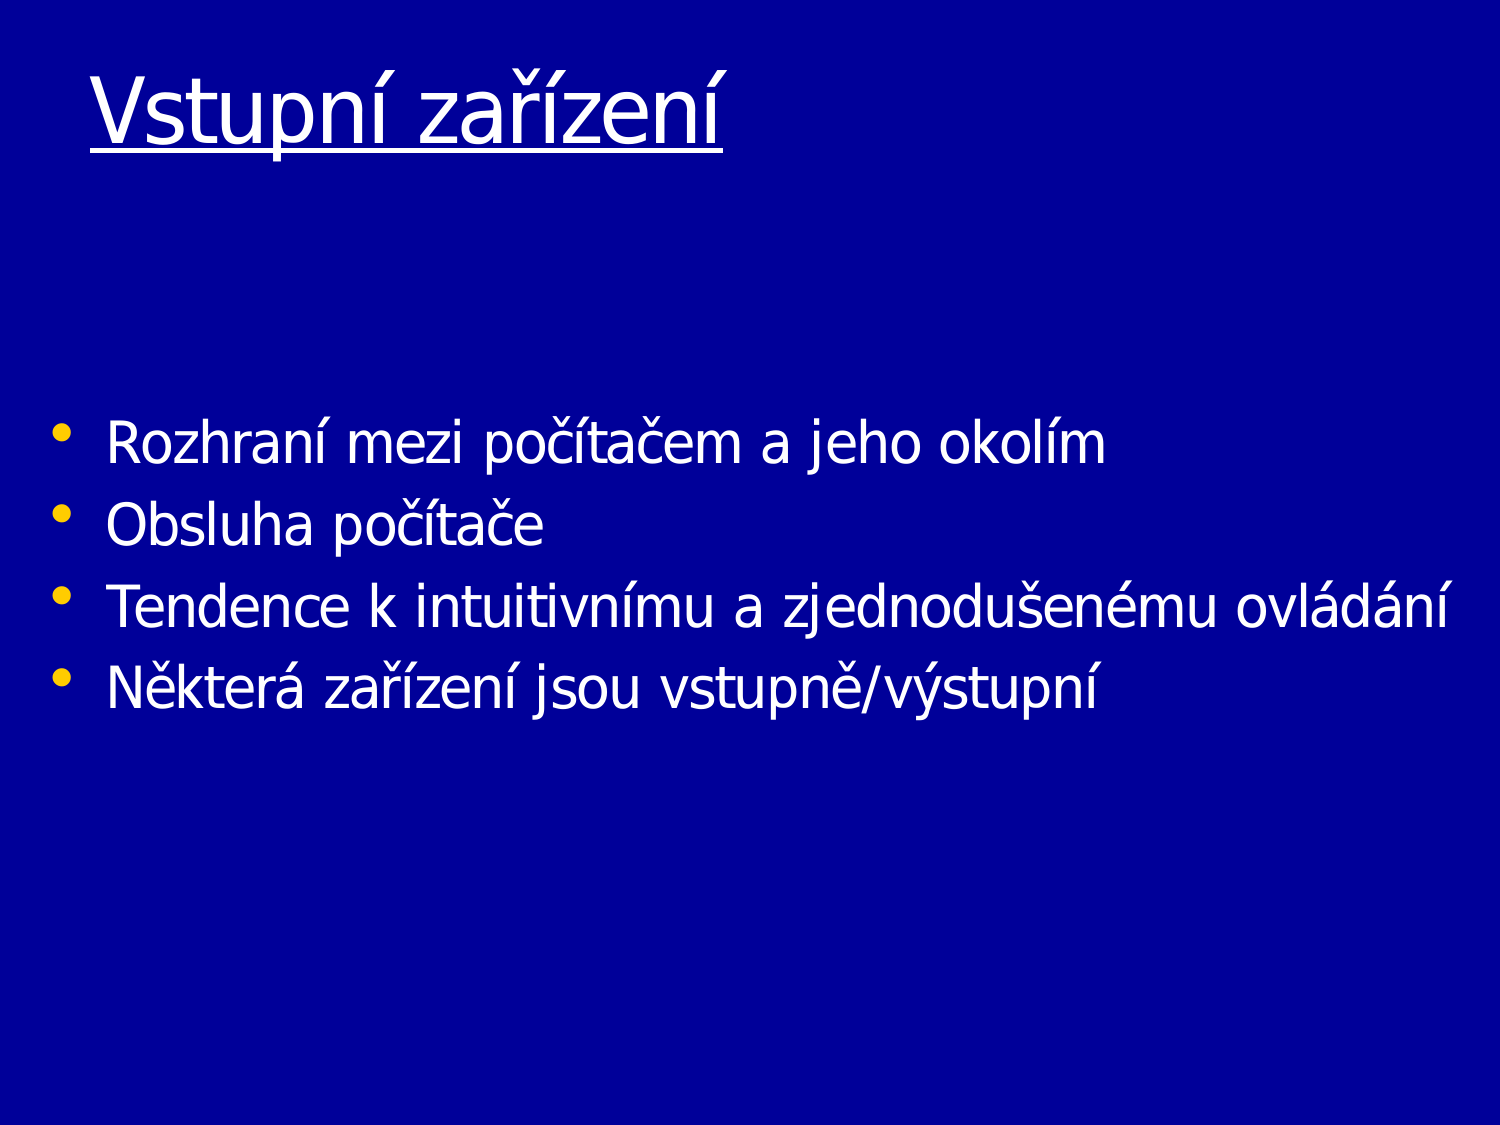

# Vstupní zařízení

Rozhraní mezi počítačem a jeho okolím
Obsluha počítače
Tendence k intuitivnímu a zjednodušenému ovládání
Některá zařízení jsou vstupně/výstupní